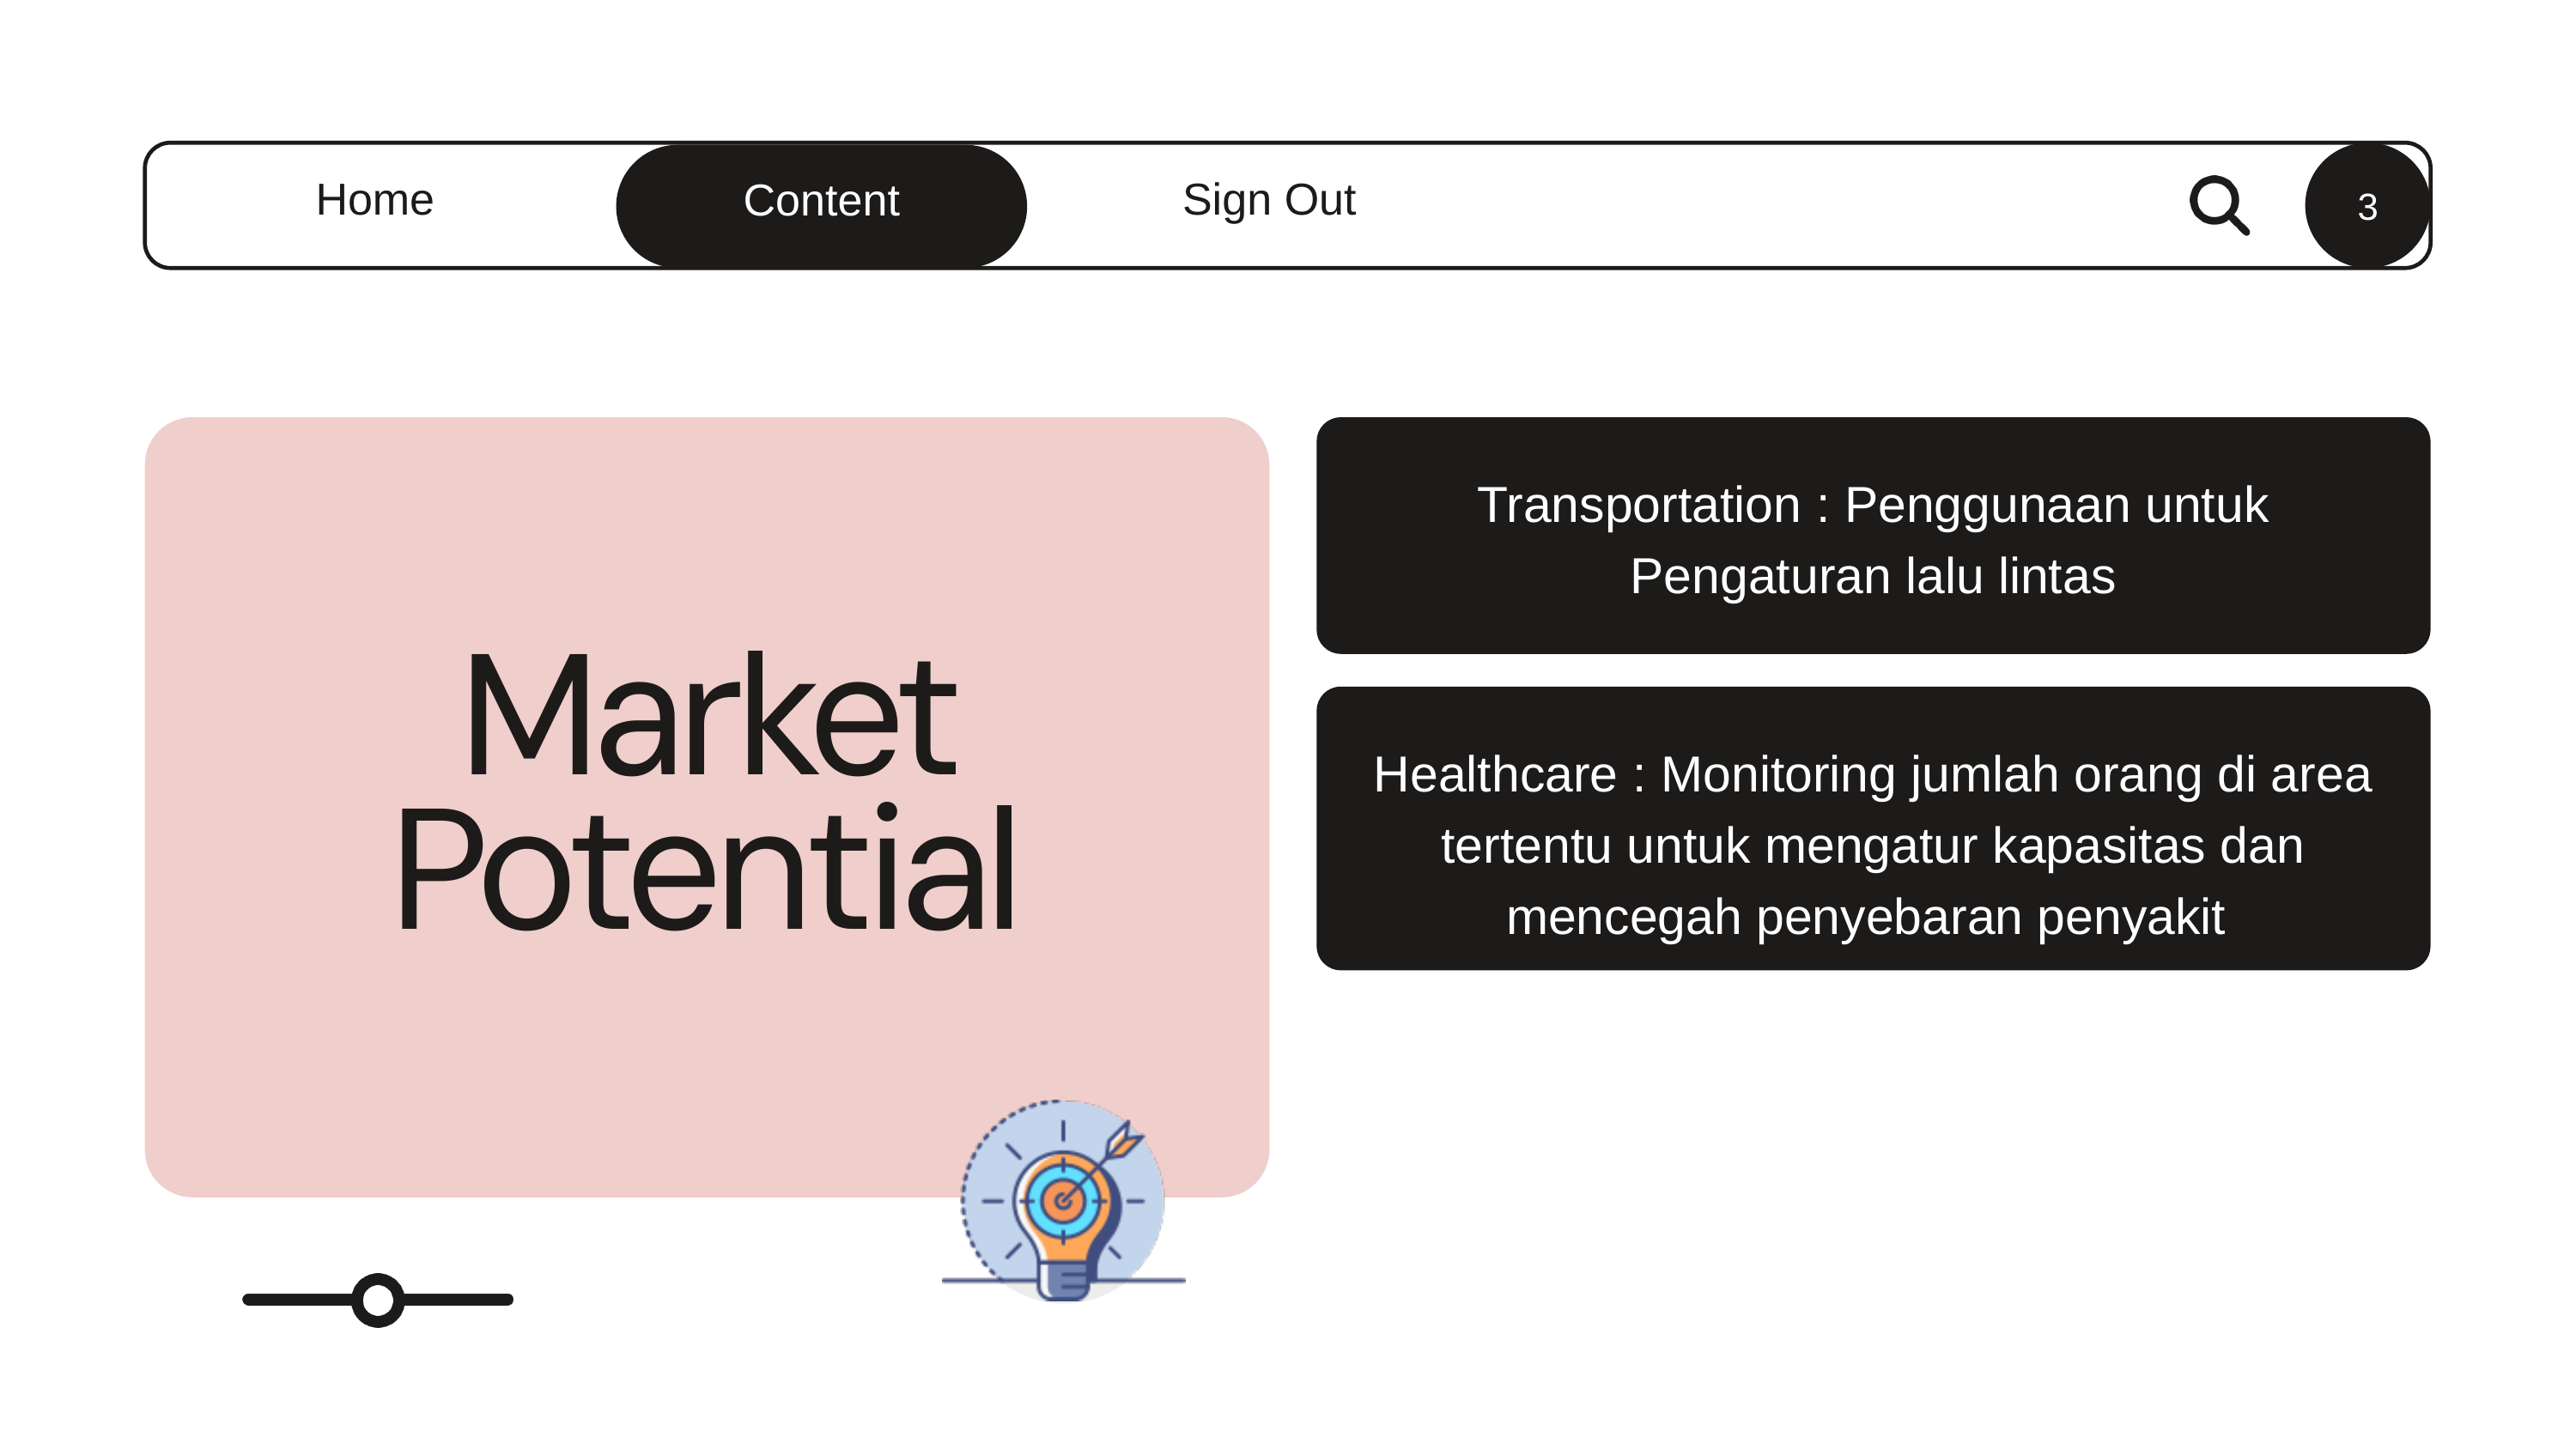

3

Content

Home

Sign Out

Transportation : Penggunaan untuk Pengaturan lalu lintas
Market Potential

Healthcare : Monitoring jumlah orang di area tertentu untuk mengatur kapasitas dan mencegah penyebaran penyakit
Smart  City: Manajemen lalu lintas yang lebih baik dan keselamatan publik yang ditingkatkan